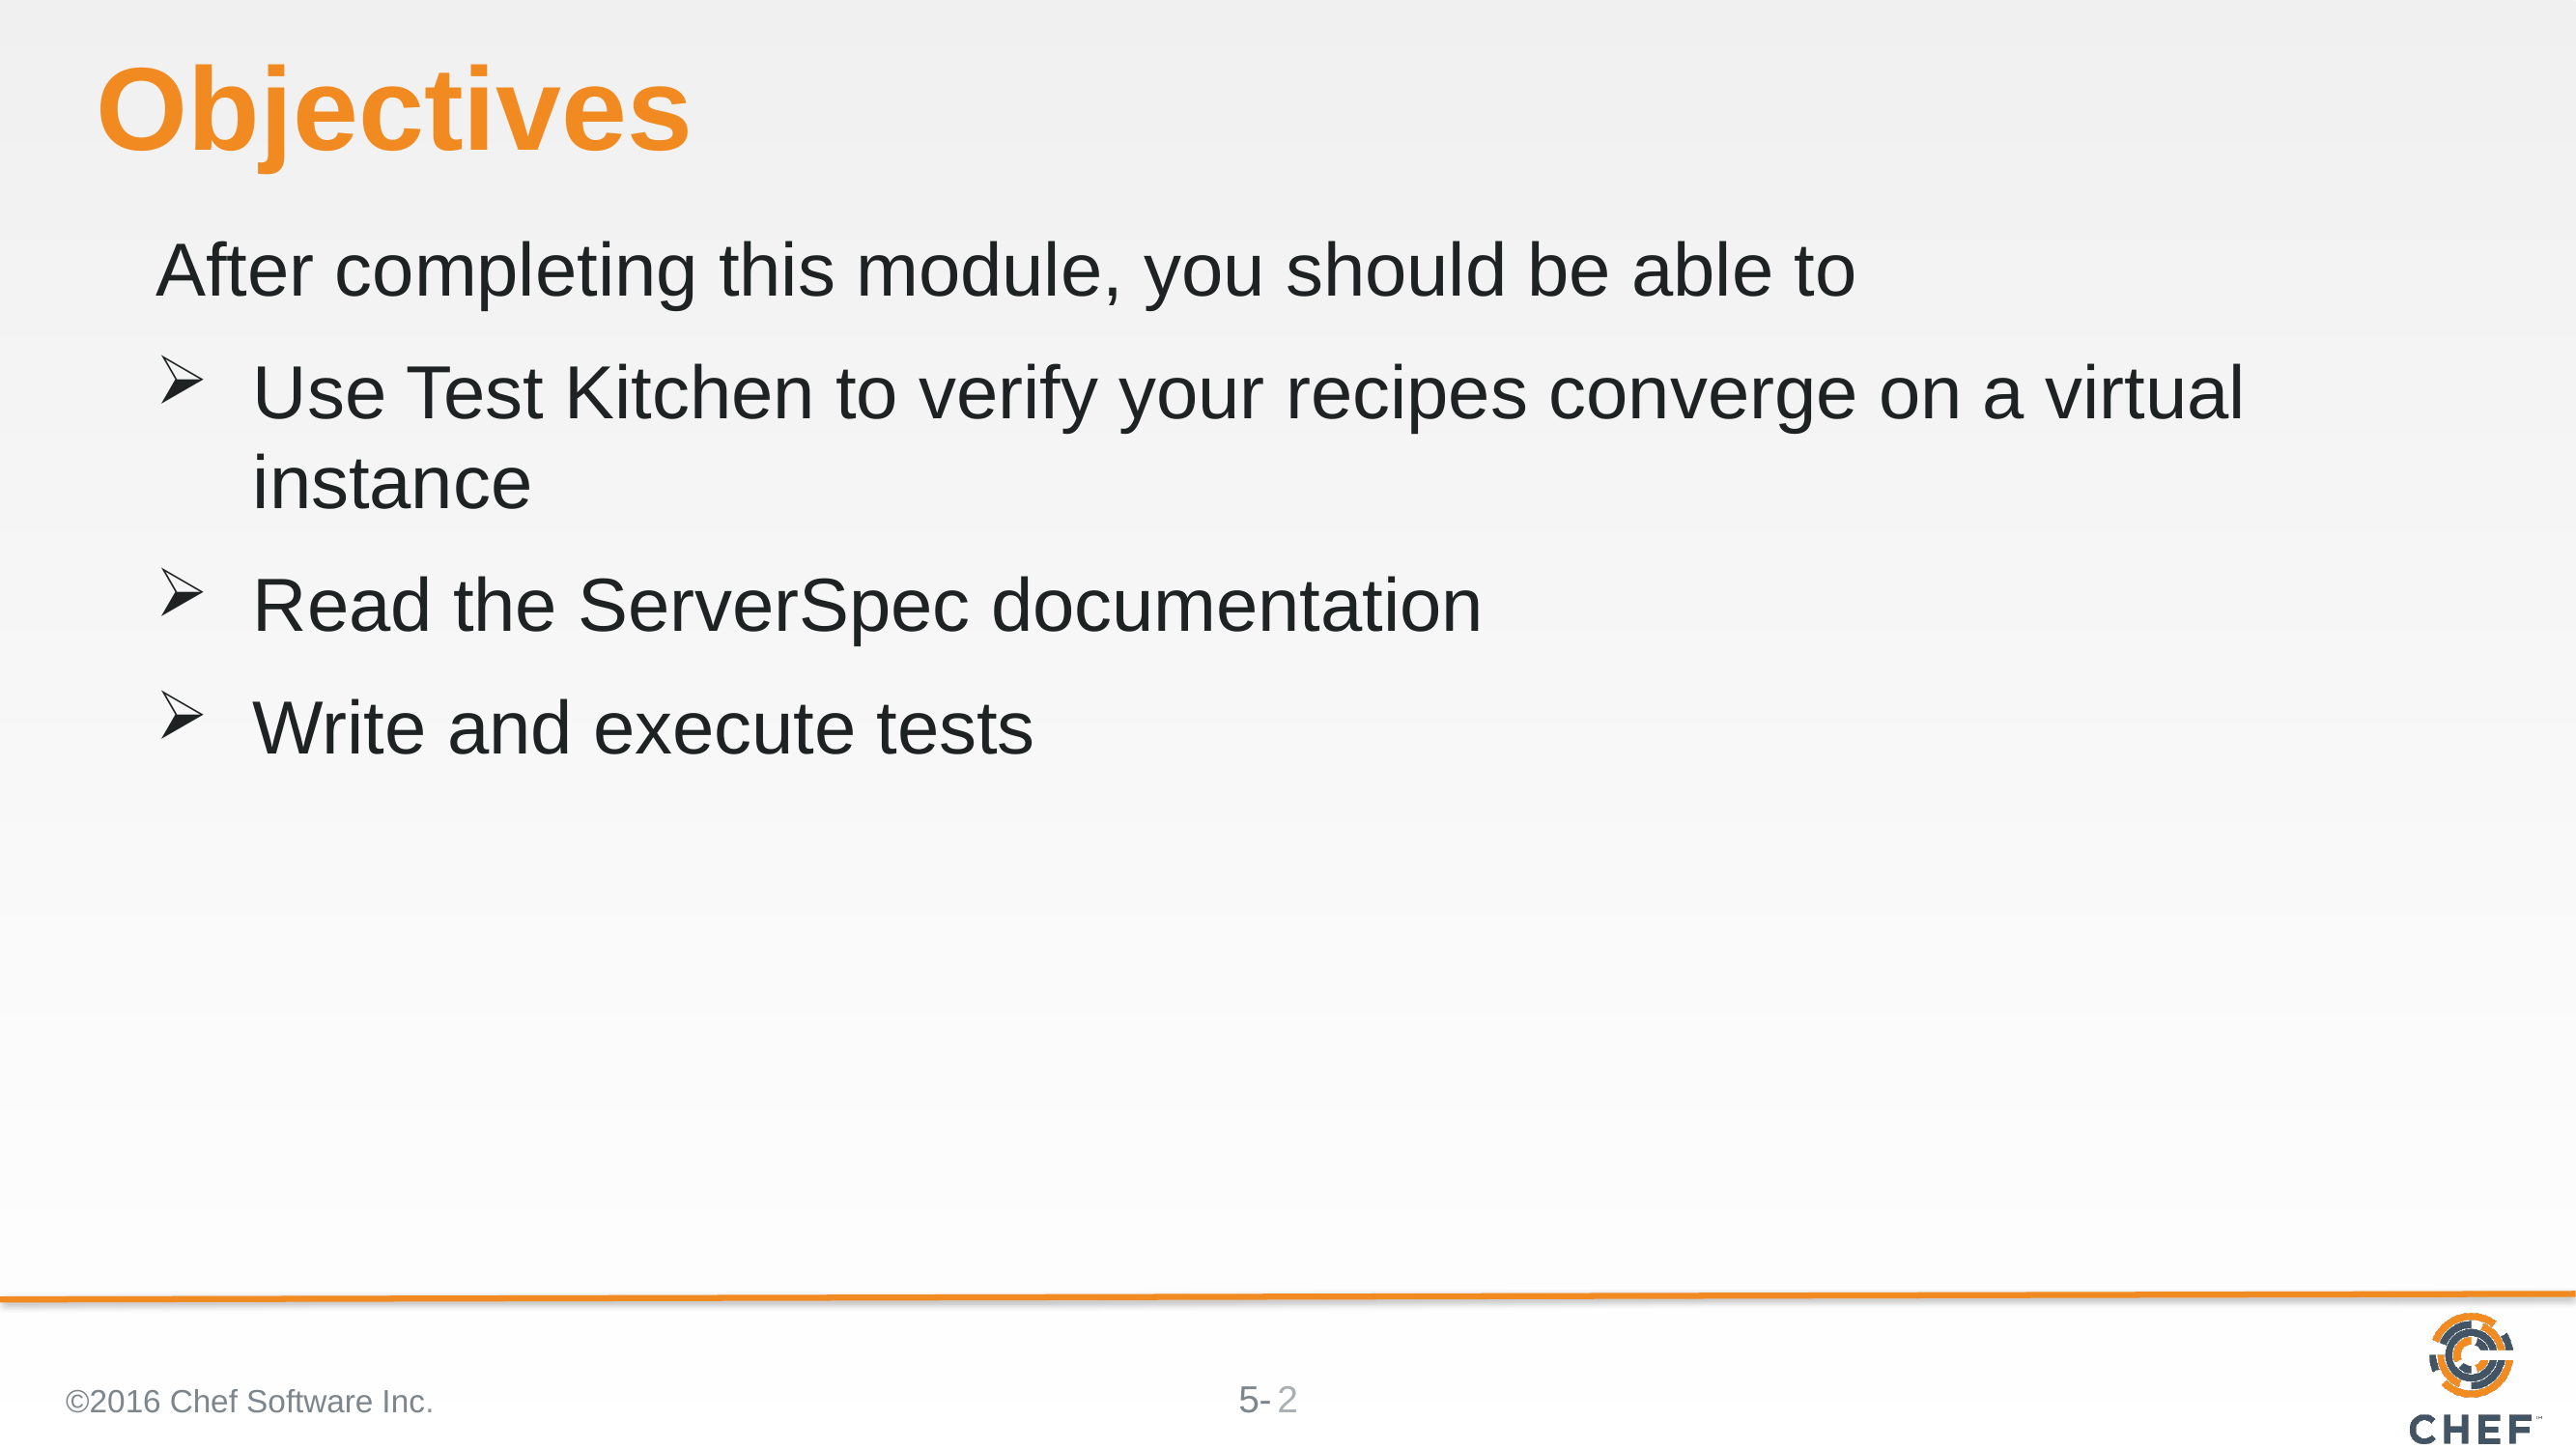

# Objectives
After completing this module, you should be able to
Use Test Kitchen to verify your recipes converge on a virtual instance
Read the ServerSpec documentation
Write and execute tests
©2016 Chef Software Inc.
2